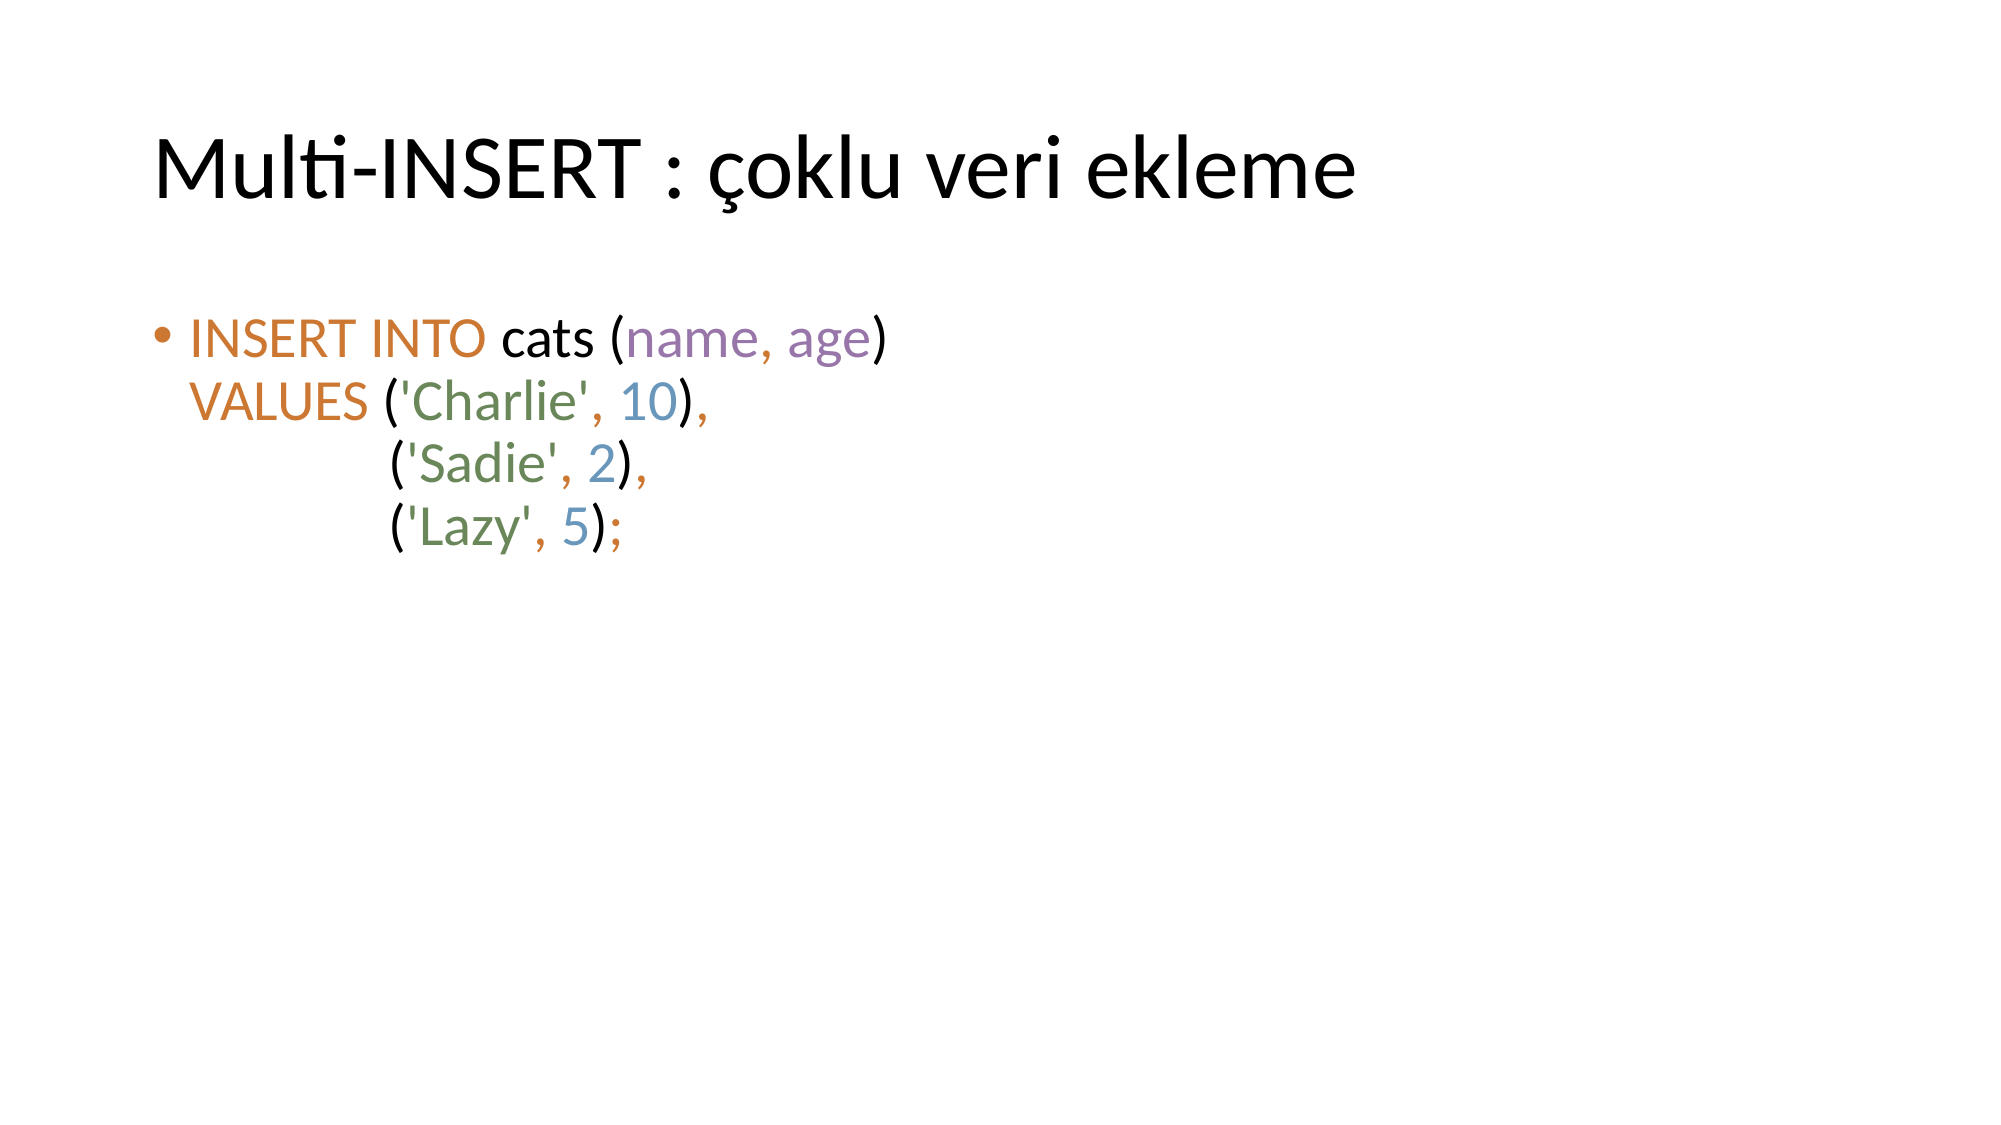

# Multi-INSERT : çoklu veri ekleme
INSERT INTO cats (name, age)
VALUES ('Charlie', 10),
               ('Sadie', 2),
               ('Lazy', 5);